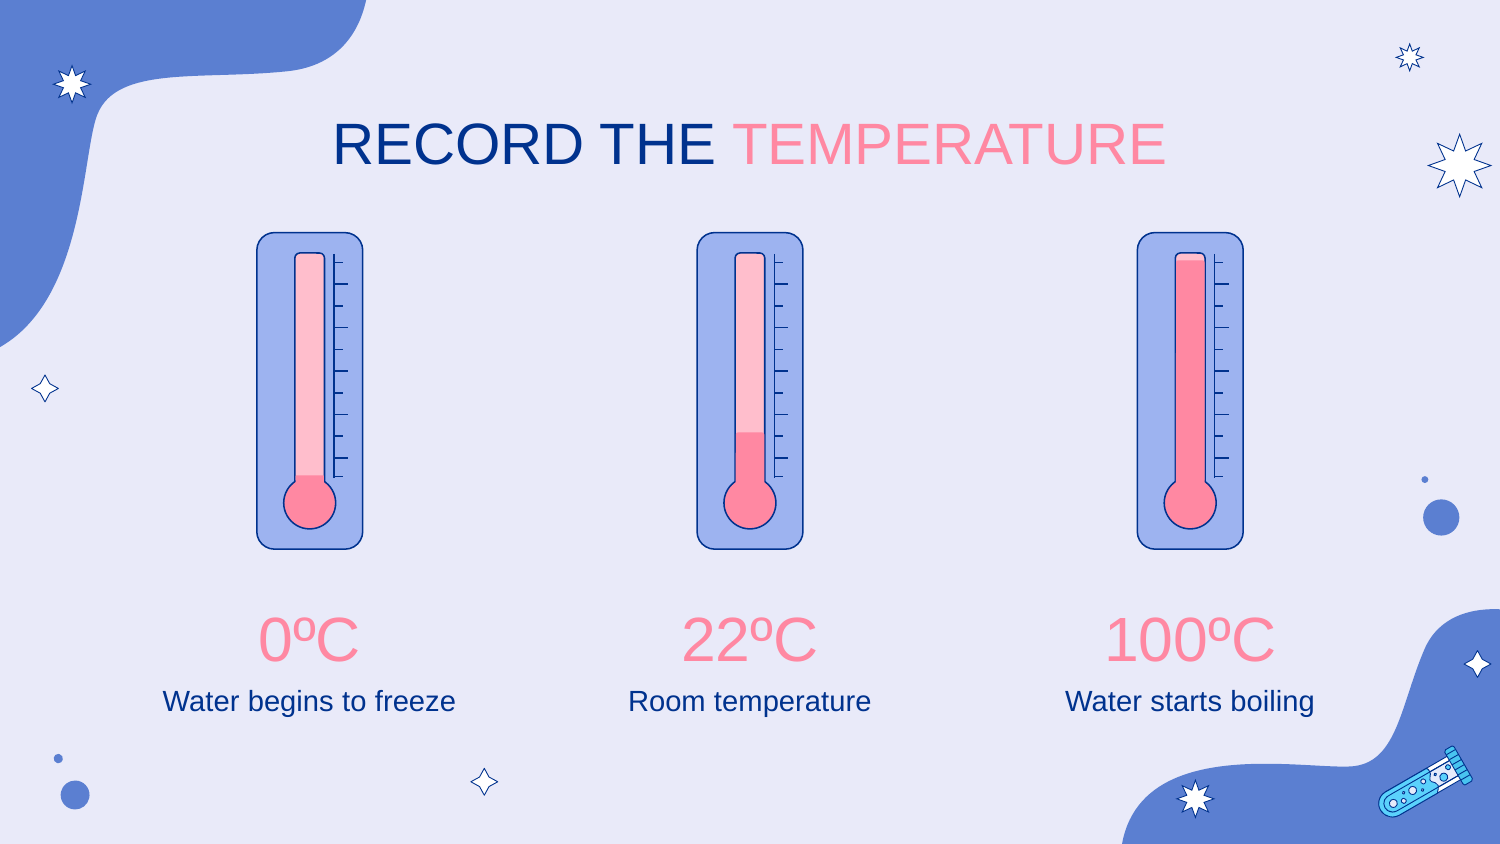

# RECORD THE TEMPERATURE

22ºC
100ºC
0ºC
Water begins to freeze
Room temperature
Water starts boiling